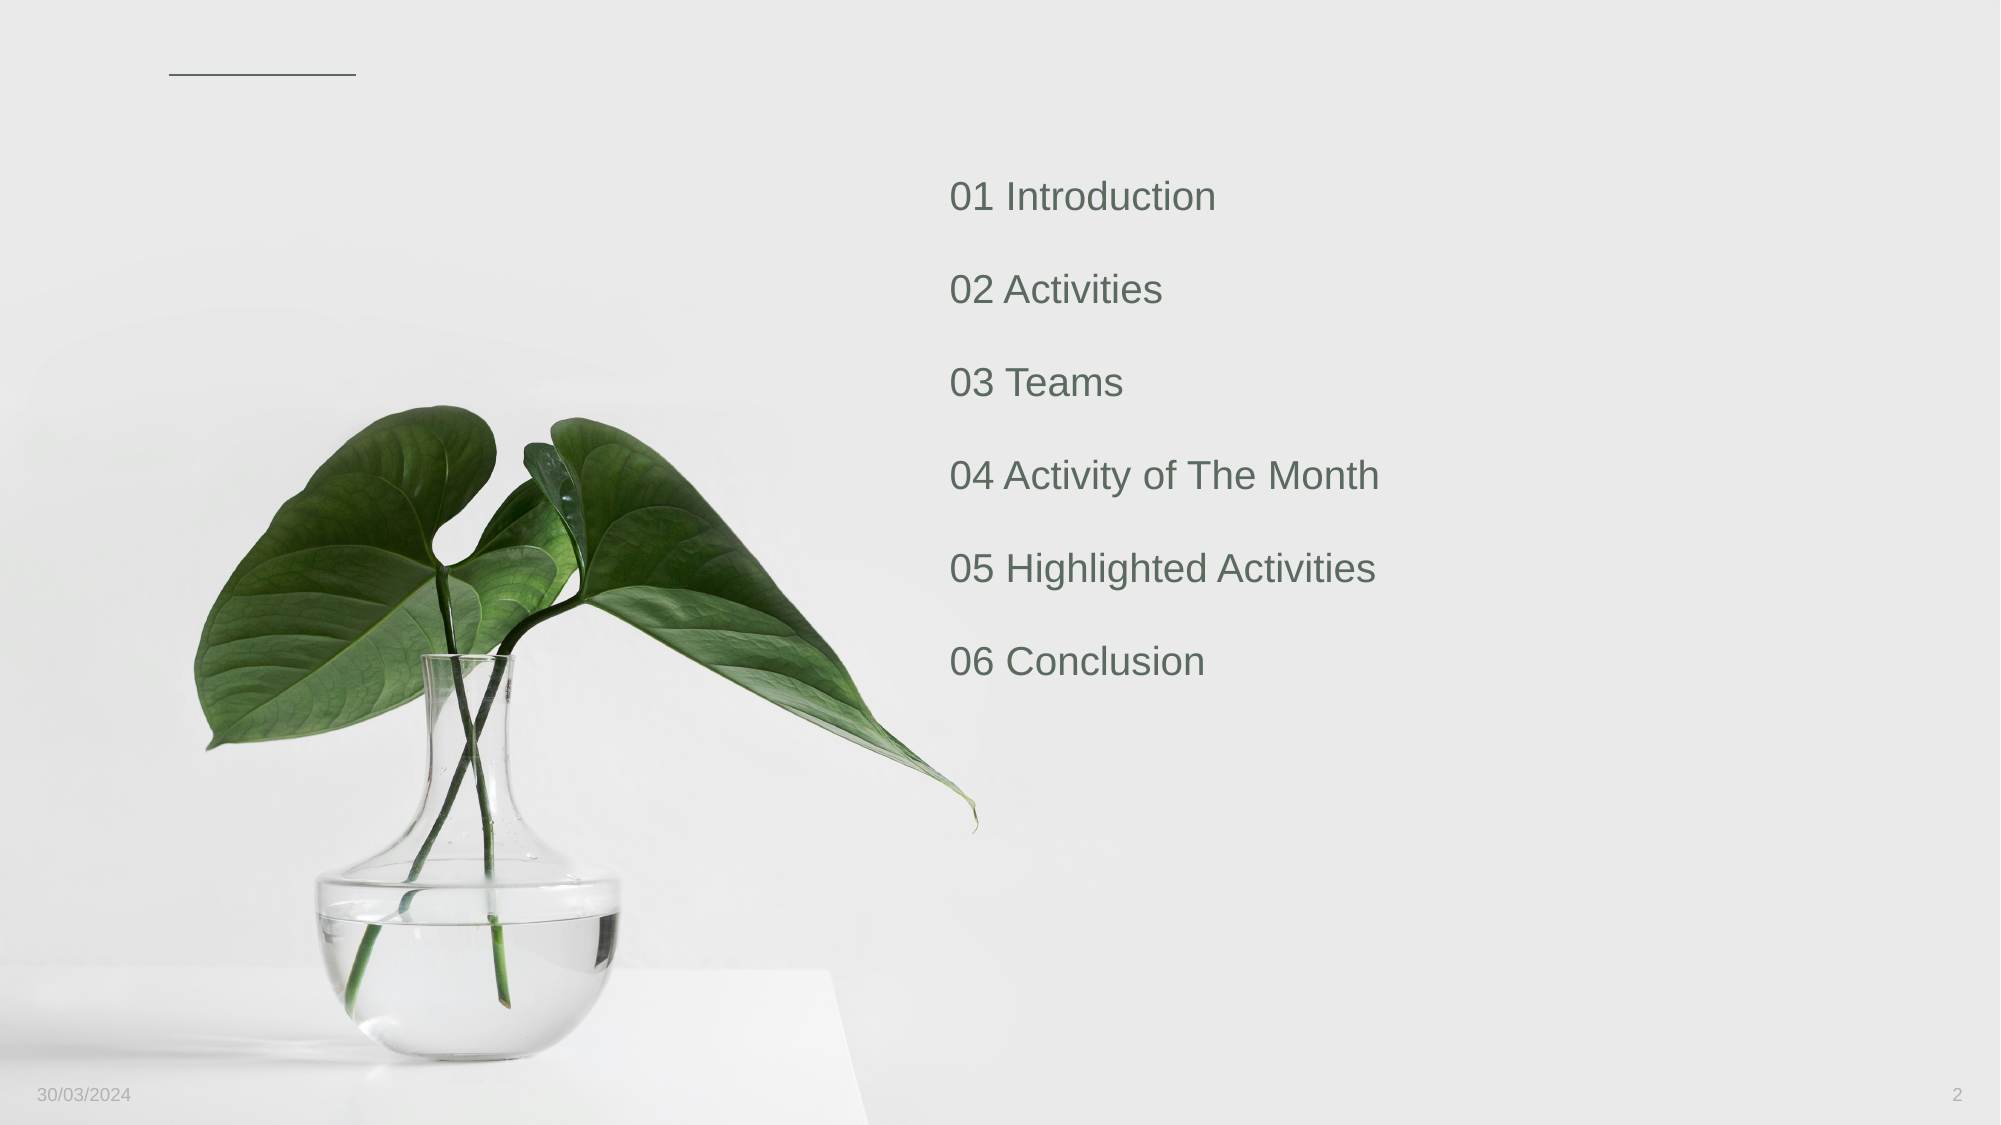

01 Introduction
02 Activities
03 Teams
04 Activity of The Month
05 Highlighted Activities
06 Conclusion
30/03/2024
2